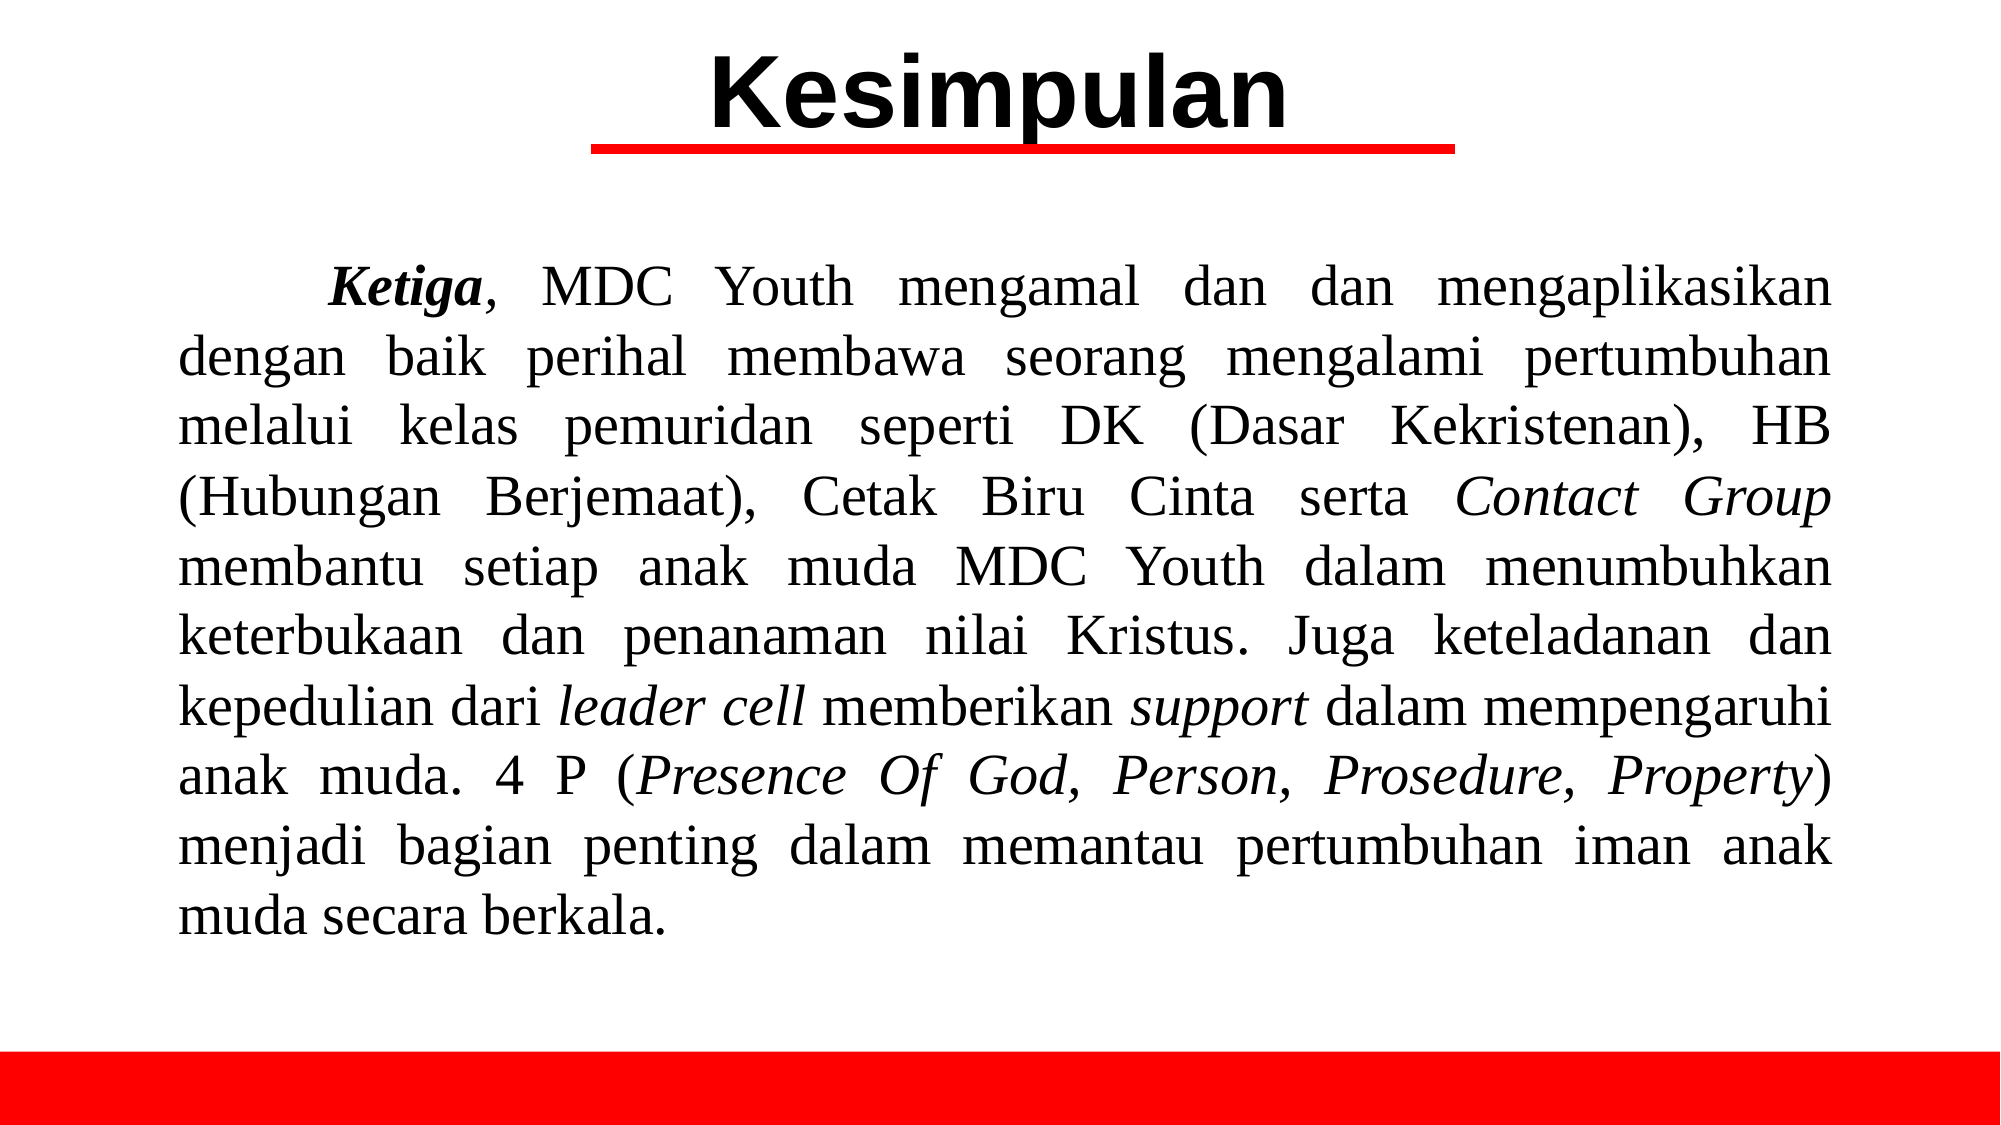

Kesimpulan
	Ketiga, MDC Youth mengamal dan dan mengaplikasikan dengan baik perihal membawa seorang mengalami pertumbuhan melalui kelas pemuridan seperti DK (Dasar Kekristenan), HB (Hubungan Berjemaat), Cetak Biru Cinta serta Contact Group membantu setiap anak muda MDC Youth dalam menumbuhkan keterbukaan dan penanaman nilai Kristus. Juga keteladanan dan kepedulian dari leader cell memberikan support dalam mempengaruhi anak muda. 4 P (Presence Of God, Person, Prosedure, Property) menjadi bagian penting dalam memantau pertumbuhan iman anak muda secara berkala.